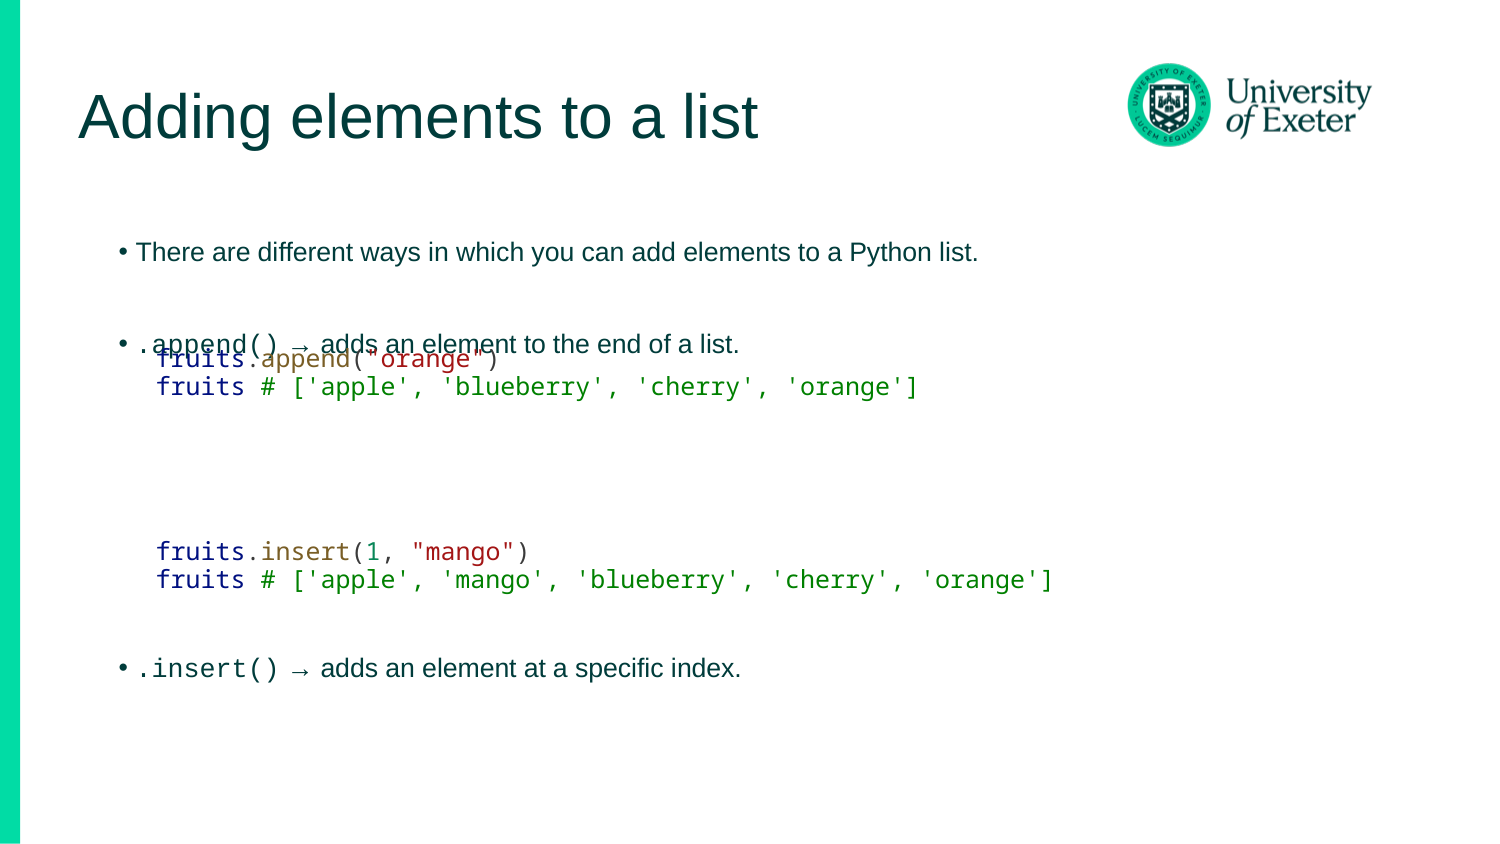

# Adding elements to a list

There are different ways in which you can add elements to a Python list.

.append() → adds an element to the end of a list.

.insert() → adds an element at a specific index.

fruits.append("orange")
fruits # ['apple', 'blueberry', 'cherry', 'orange']
fruits.insert(1, "mango")
fruits # ['apple', 'mango', 'blueberry', 'cherry', 'orange']